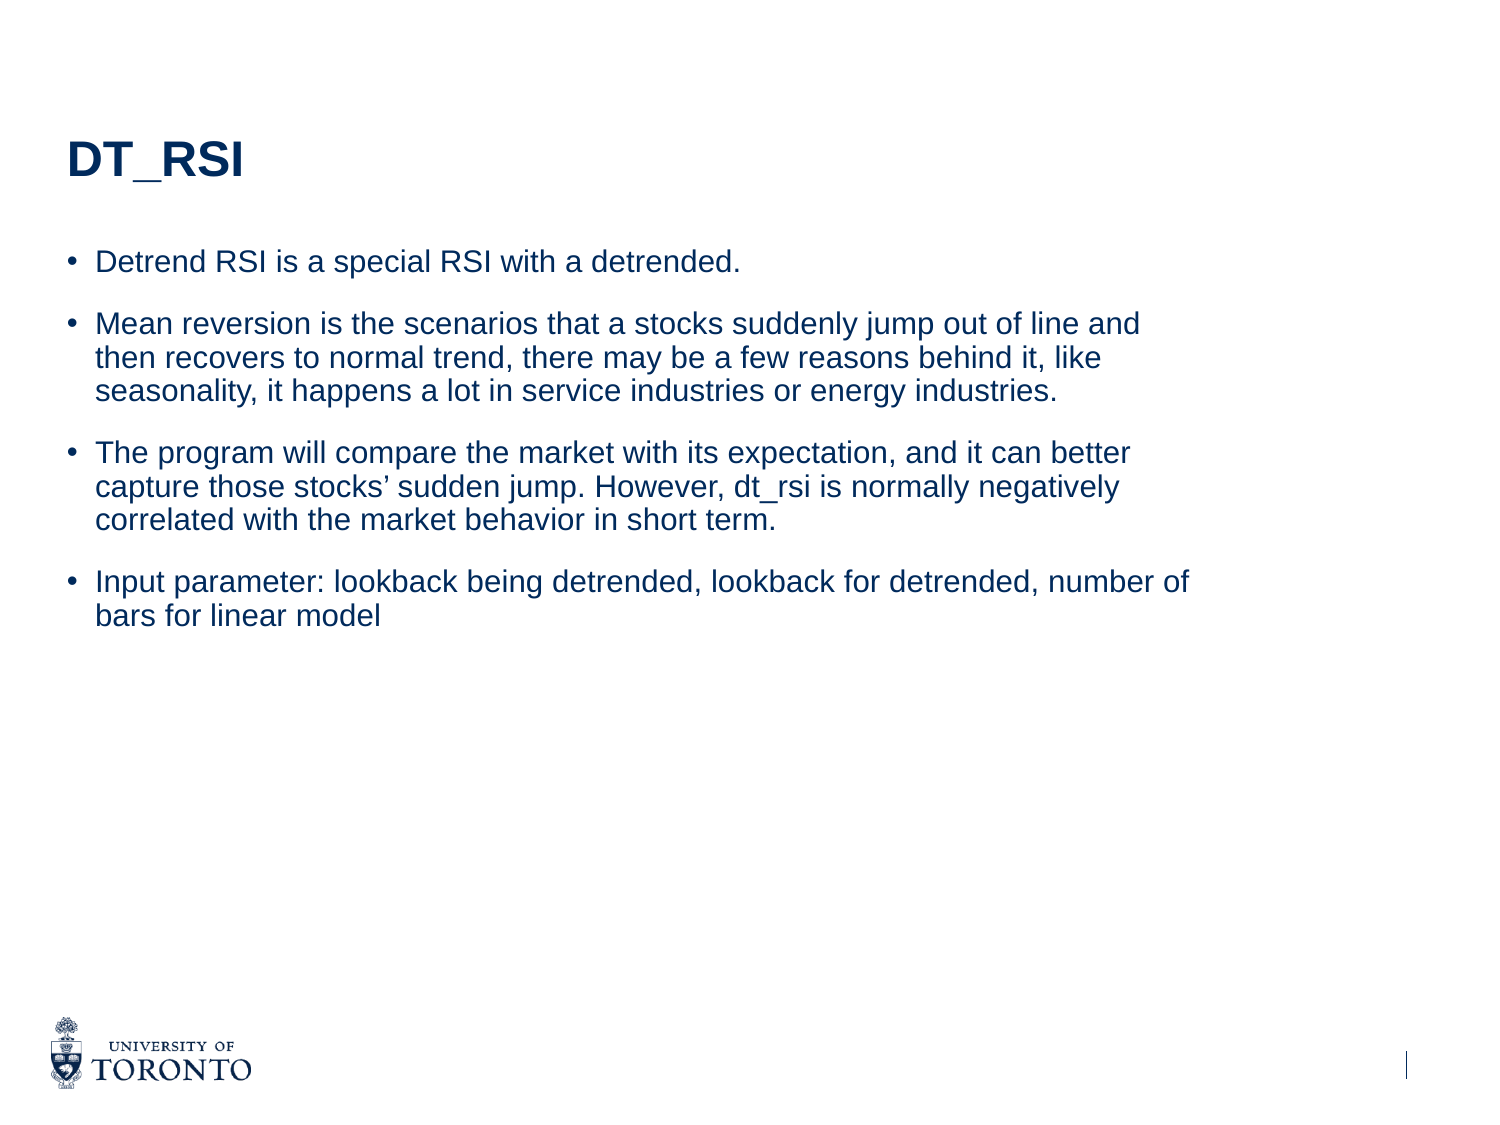

# DT_RSI
Detrend RSI is a special RSI with a detrended.
Mean reversion is the scenarios that a stocks suddenly jump out of line and then recovers to normal trend, there may be a few reasons behind it, like seasonality, it happens a lot in service industries or energy industries.
The program will compare the market with its expectation, and it can better capture those stocks’ sudden jump. However, dt_rsi is normally negatively correlated with the market behavior in short term.
Input parameter: lookback being detrended, lookback for detrended, number of bars for linear model